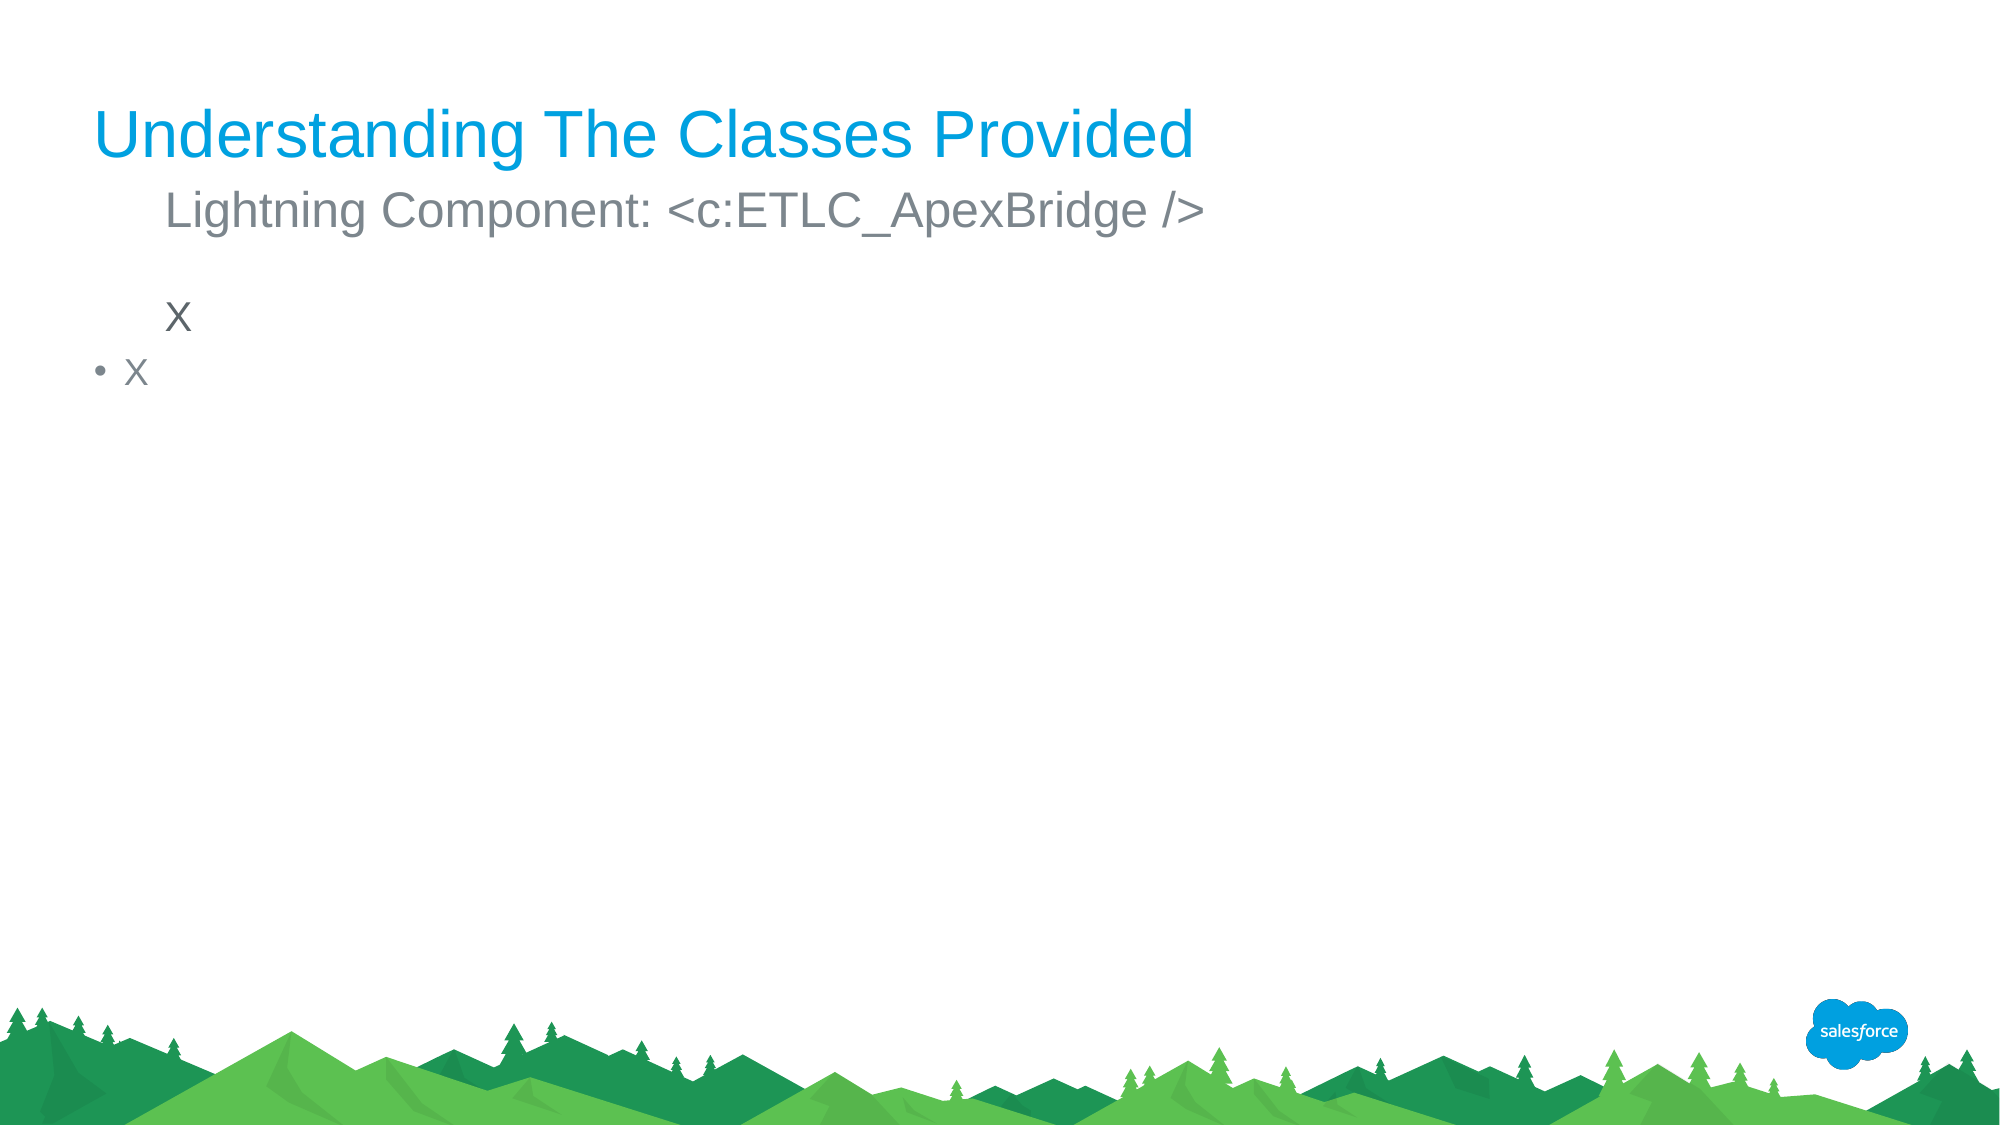

# Understanding The Classes Provided
Lightning Component: <c:ETLC_ApexBridge />
X
X